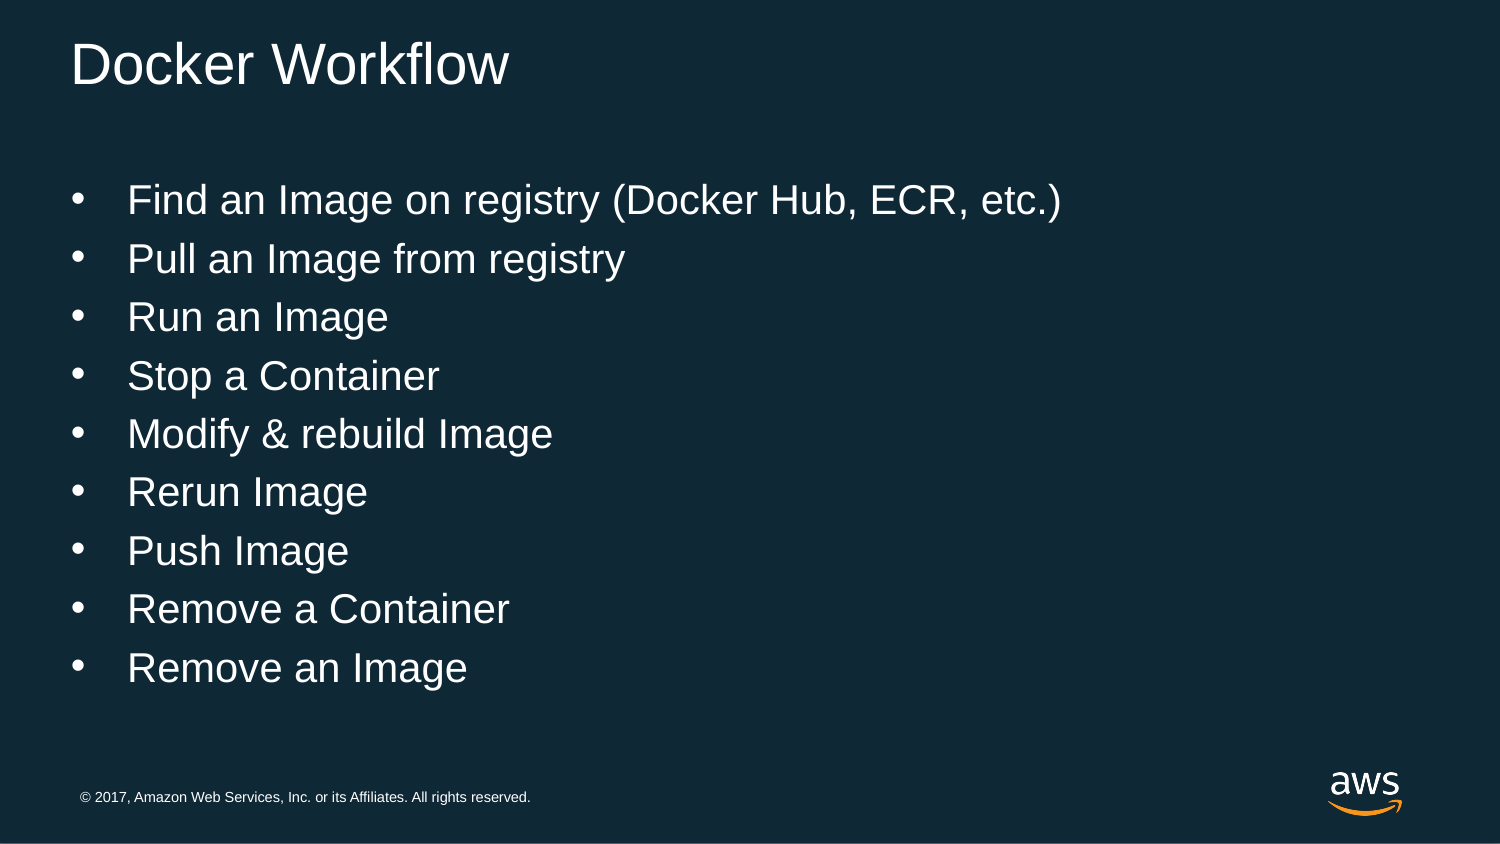

# Docker Workflow
Find an Image on registry (Docker Hub, ECR, etc.)
Pull an Image from registry
Run an Image
Stop a Container
Modify & rebuild Image
Rerun Image
Push Image
Remove a Container
Remove an Image